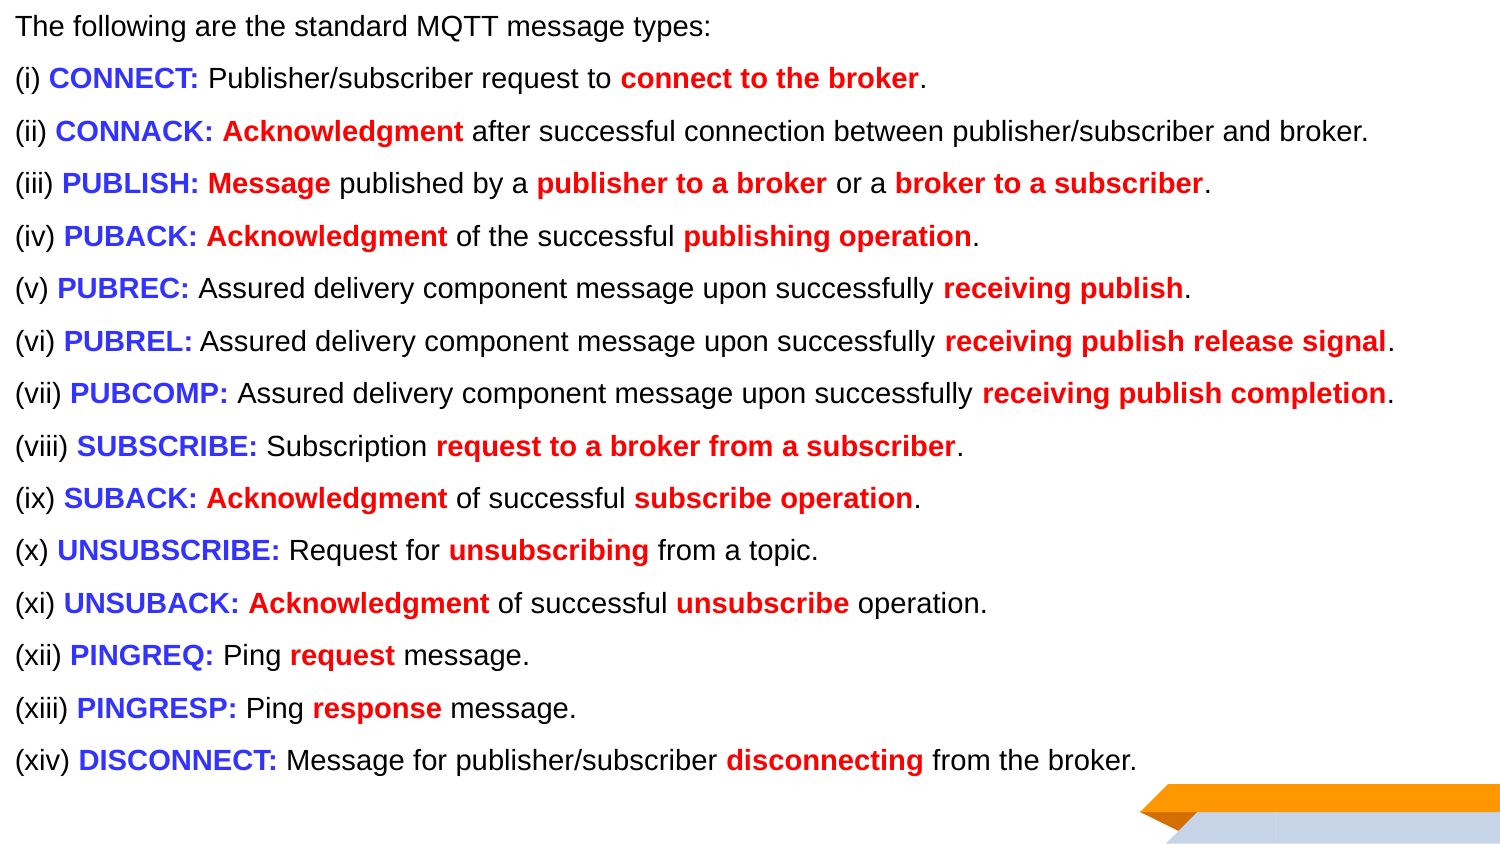

The following are the standard MQTT message types:
(i) CONNECT: Publisher/subscriber request to connect to the broker.
(ii) CONNACK: Acknowledgment after successful connection between publisher/subscriber and broker.
(iii) PUBLISH: Message published by a publisher to a broker or a broker to a subscriber.
(iv) PUBACK: Acknowledgment of the successful publishing operation.
(v) PUBREC: Assured delivery component message upon successfully receiving publish.
(vi) PUBREL: Assured delivery component message upon successfully receiving publish release signal.
(vii) PUBCOMP: Assured delivery component message upon successfully receiving publish completion.
(viii) SUBSCRIBE: Subscription request to a broker from a subscriber.
(ix) SUBACK: Acknowledgment of successful subscribe operation.
(x) UNSUBSCRIBE: Request for unsubscribing from a topic.
(xi) UNSUBACK: Acknowledgment of successful unsubscribe operation.
(xii) PINGREQ: Ping request message.
(xiii) PINGRESP: Ping response message.
(xiv) DISCONNECT: Message for publisher/subscriber disconnecting from the broker.